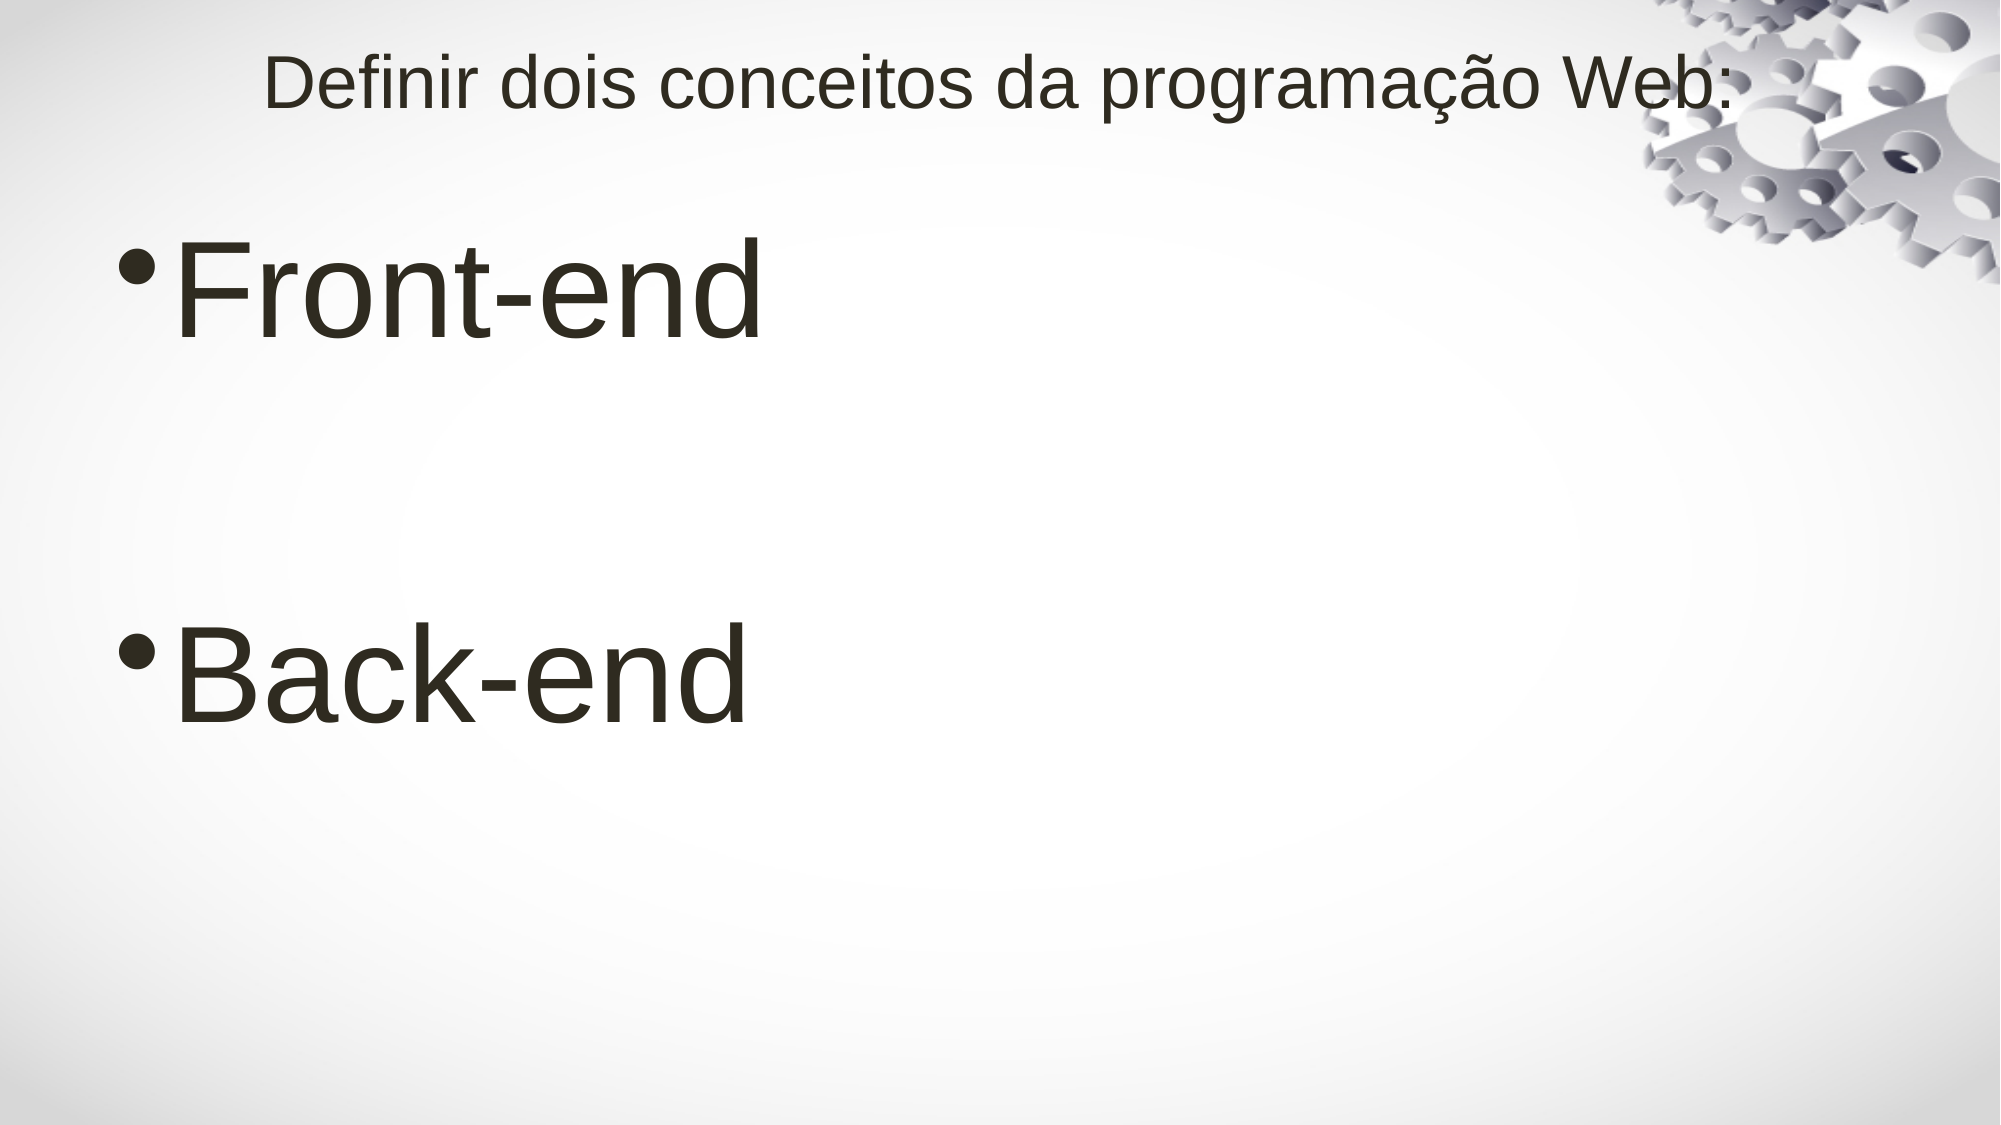

# Definir dois conceitos da programação Web:
Front-end

Back-end